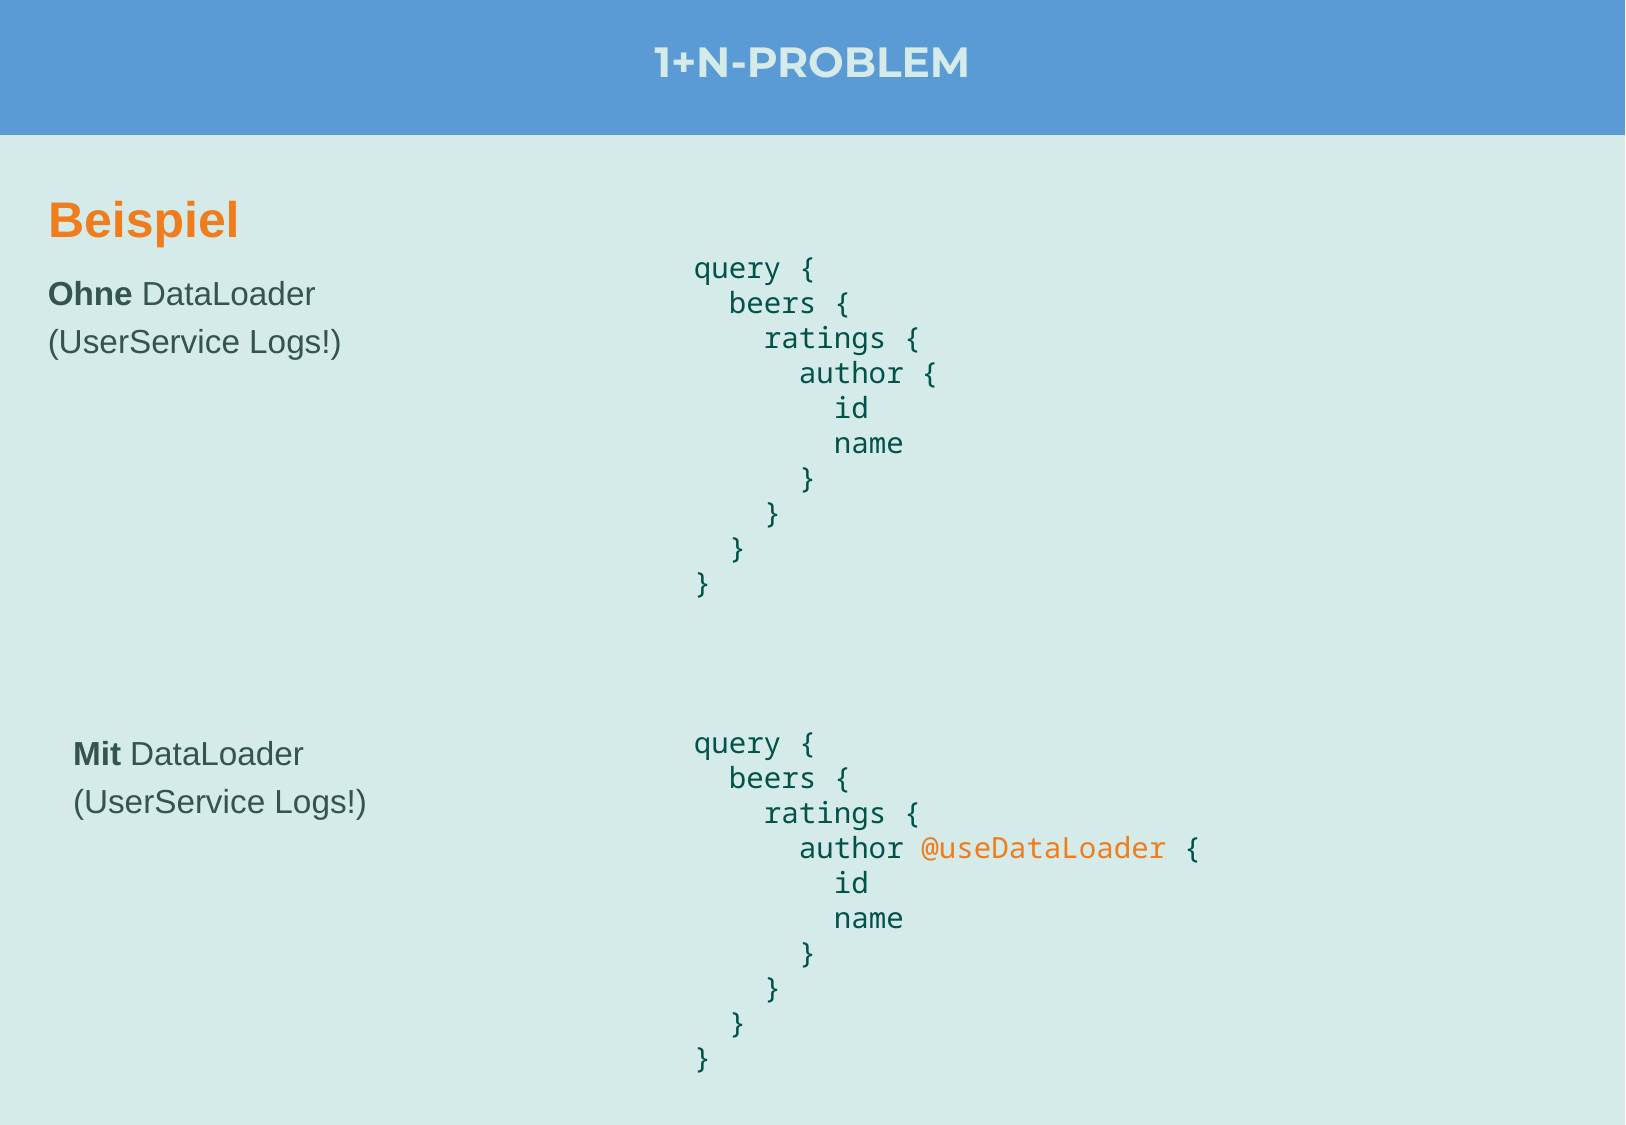

1+n-Problem
#
Beispiel
query {
  beers {
    ratings {
      author {
        id
        name
      }
    }
  }
}
Ohne DataLoader
(UserService Logs!)
Mit DataLoader
(UserService Logs!)
query {
  beers {
    ratings {
      author @useDataLoader {
        id
        name
      }
    }
  }
}